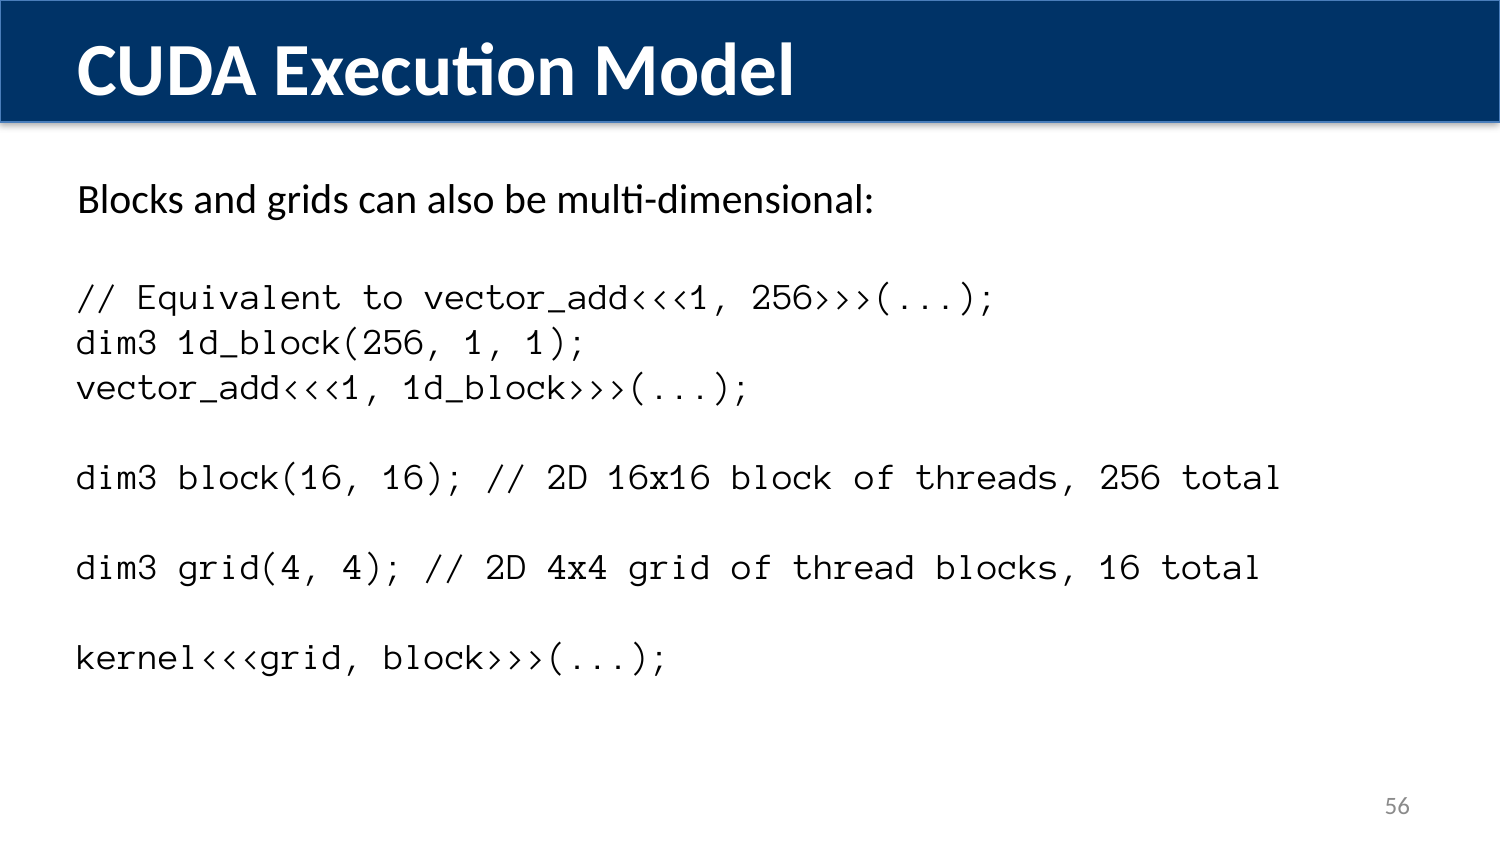

CUDA Execution Model
Blocks and grids can also be multi-dimensional:

// Equivalent to vector_add<<<1, 256>>>(...);
dim3 1d_block(256, 1, 1);
vector_add<<<1, 1d_block>>>(...);

dim3 block(16, 16); // 2D 16x16 block of threads, 256 total

dim3 grid(4, 4); // 2D 4x4 grid of thread blocks, 16 total

kernel<<<grid, block>>>(...);

56